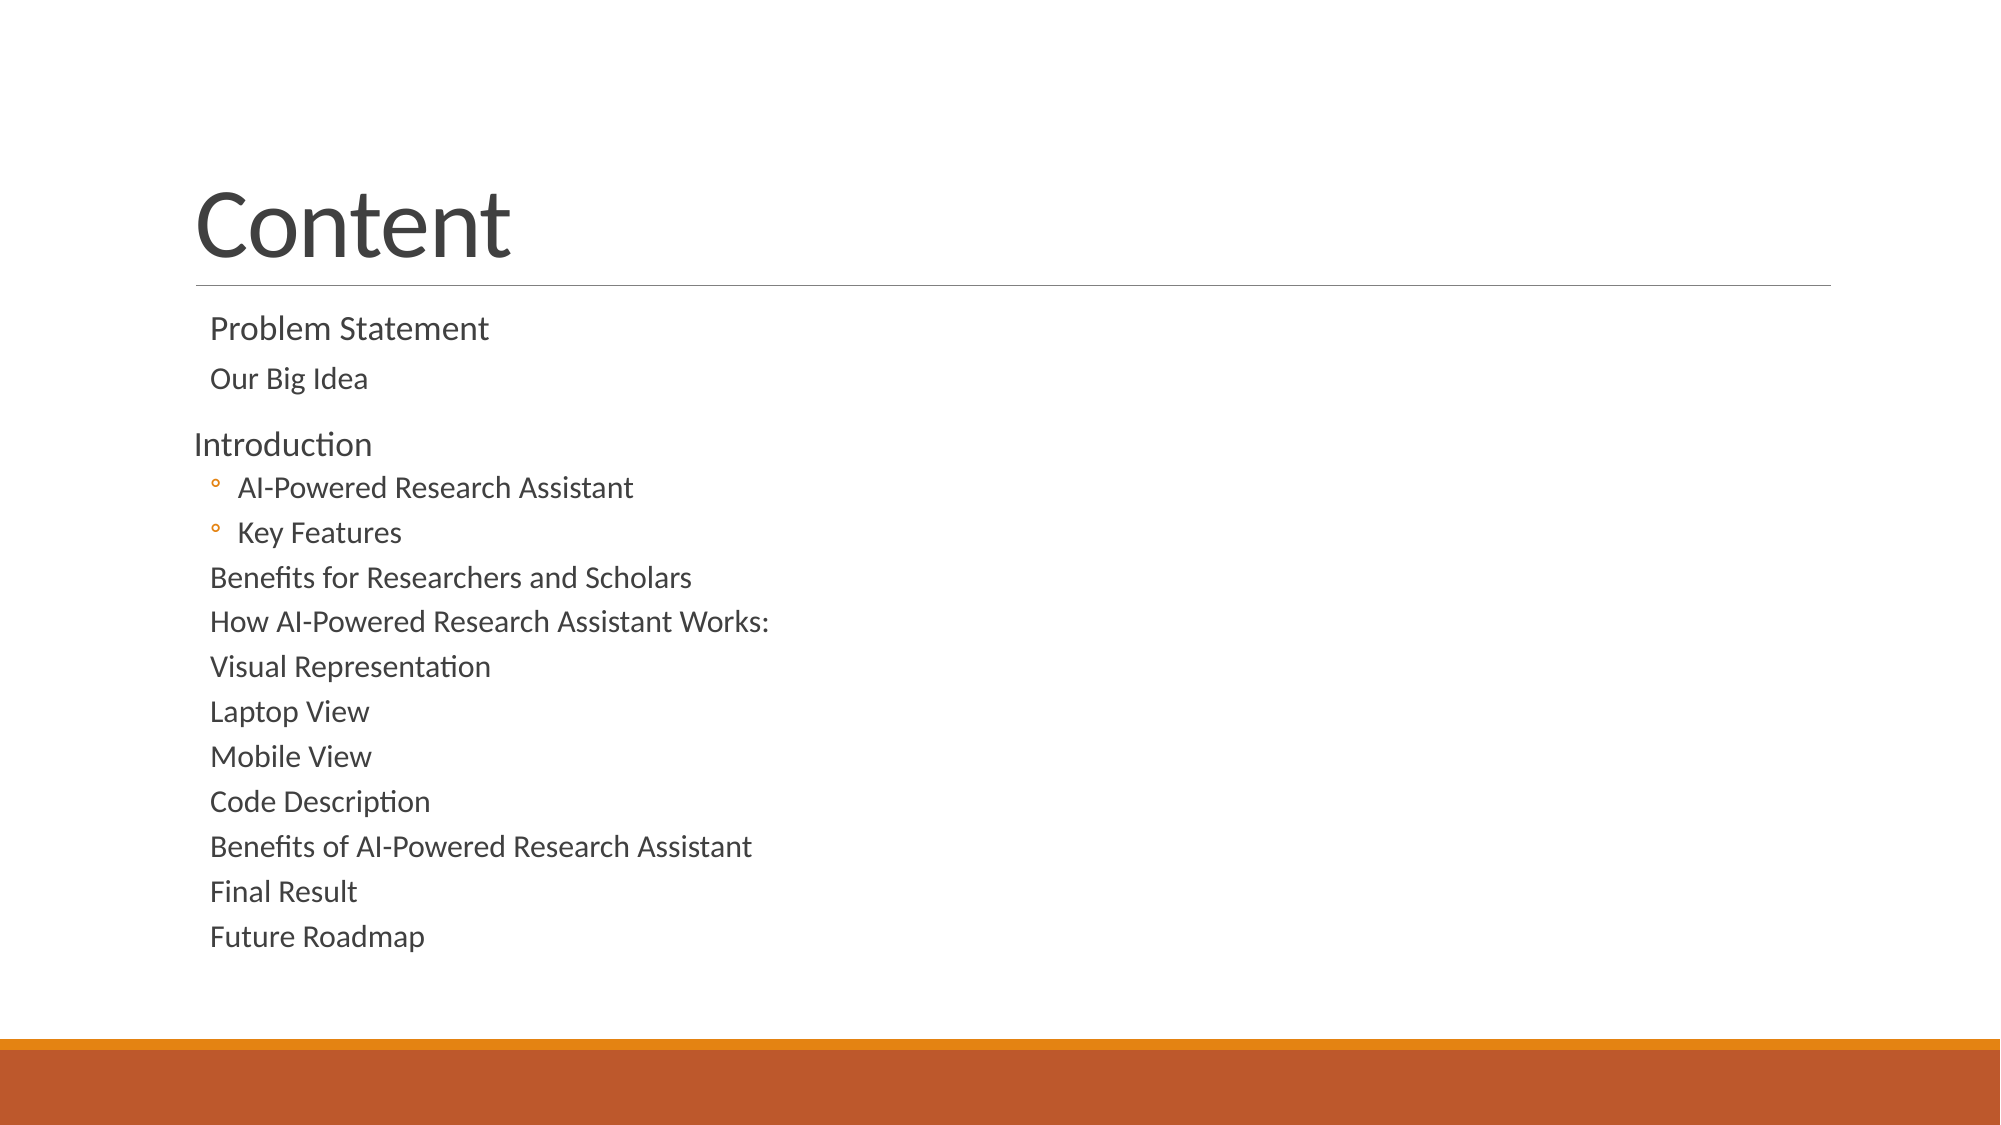

# Content
Problem Statement
	Our Big Idea
Introduction
AI-Powered Research Assistant
Key Features
Benefits for Researchers and Scholars
How AI-Powered Research Assistant Works:
Visual Representation
	Laptop View
	Mobile View
Code Description
Benefits of AI-Powered Research Assistant
Final Result
Future Roadmap